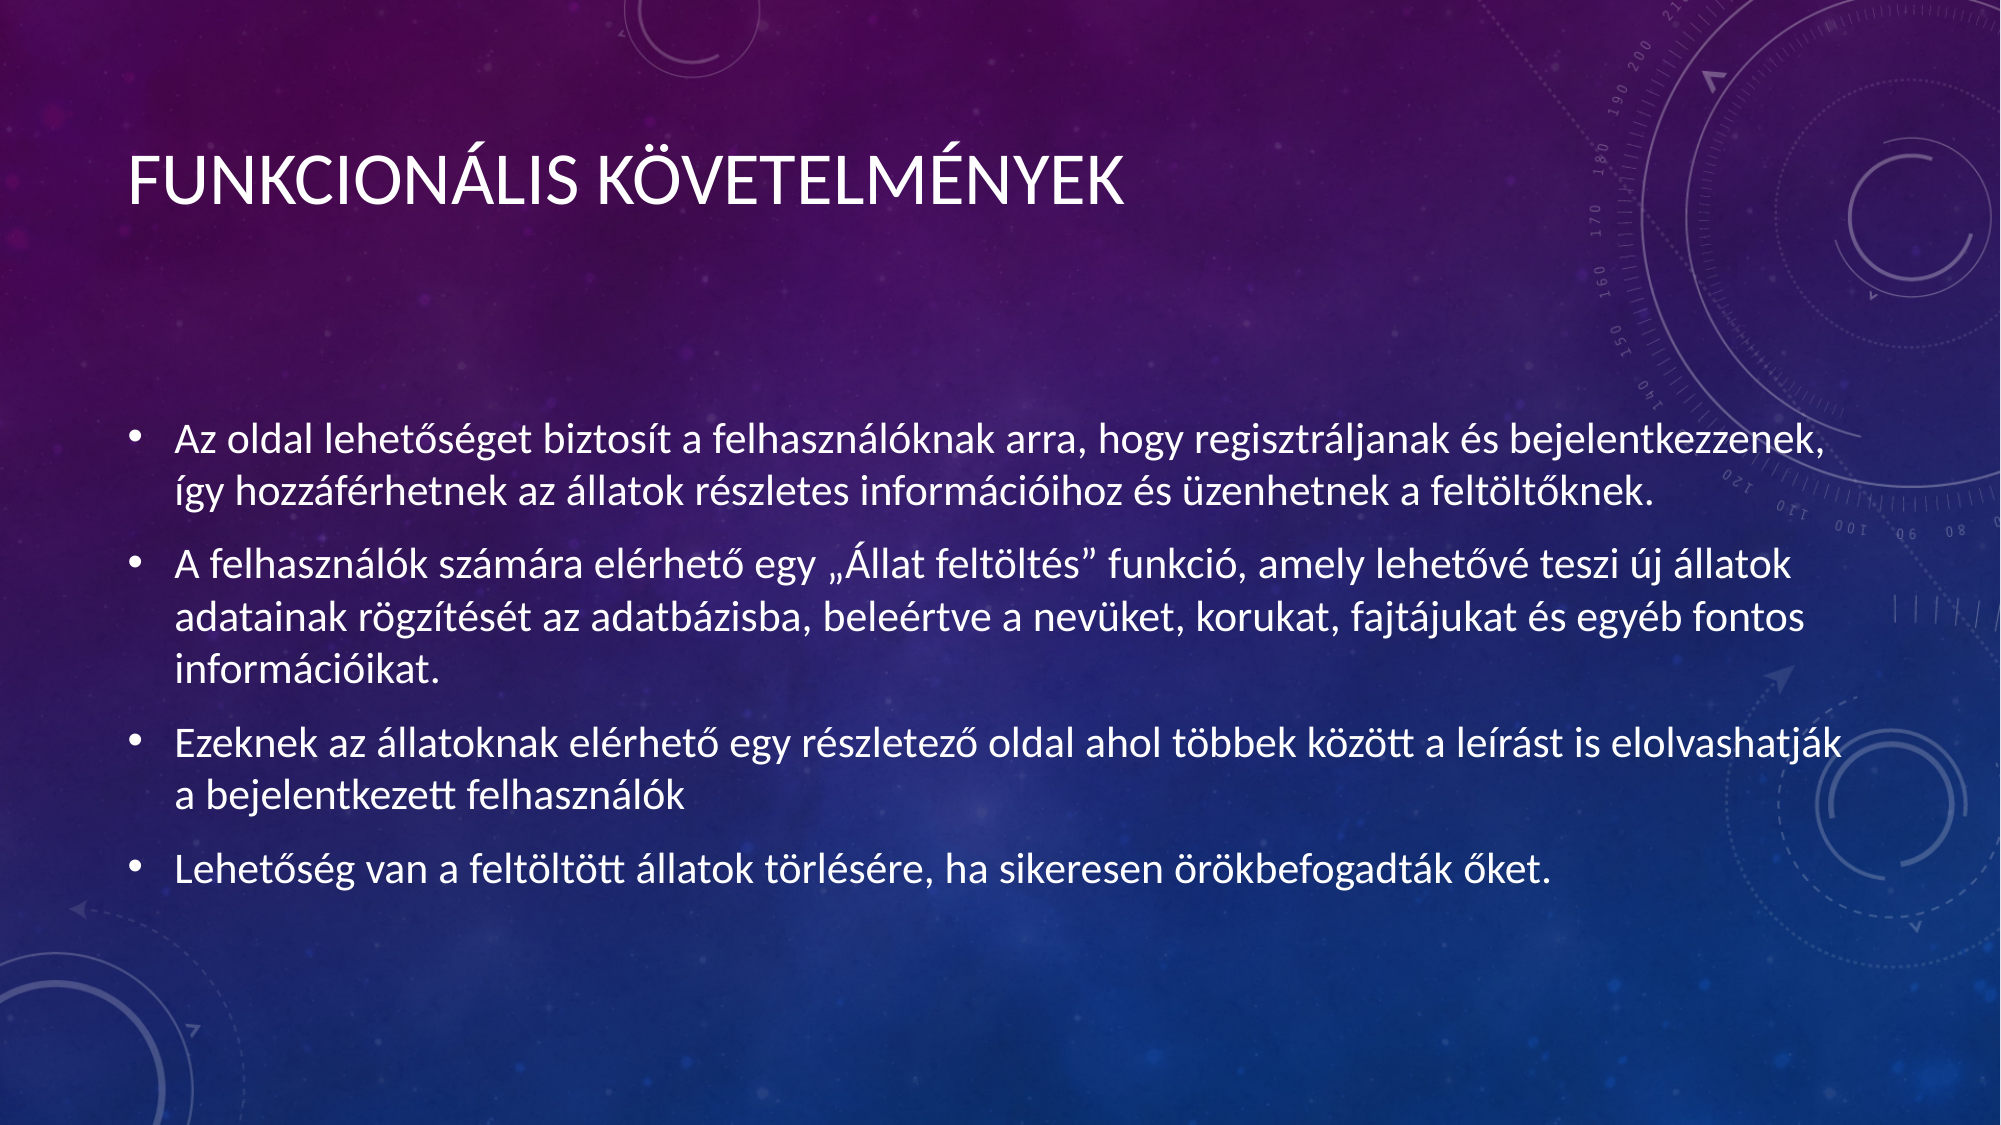

# Funkcionális Követelmények
Az oldal lehetőséget biztosít a felhasználóknak arra, hogy regisztráljanak és bejelentkezzenek, így hozzáférhetnek az állatok részletes információihoz és üzenhetnek a feltöltőknek.
A felhasználók számára elérhető egy „Állat feltöltés” funkció, amely lehetővé teszi új állatok adatainak rögzítését az adatbázisba, beleértve a nevüket, korukat, fajtájukat és egyéb fontos információikat.
Ezeknek az állatoknak elérhető egy részletező oldal ahol többek között a leírást is elolvashatják a bejelentkezett felhasználók
Lehetőség van a feltöltött állatok törlésére, ha sikeresen örökbefogadták őket.